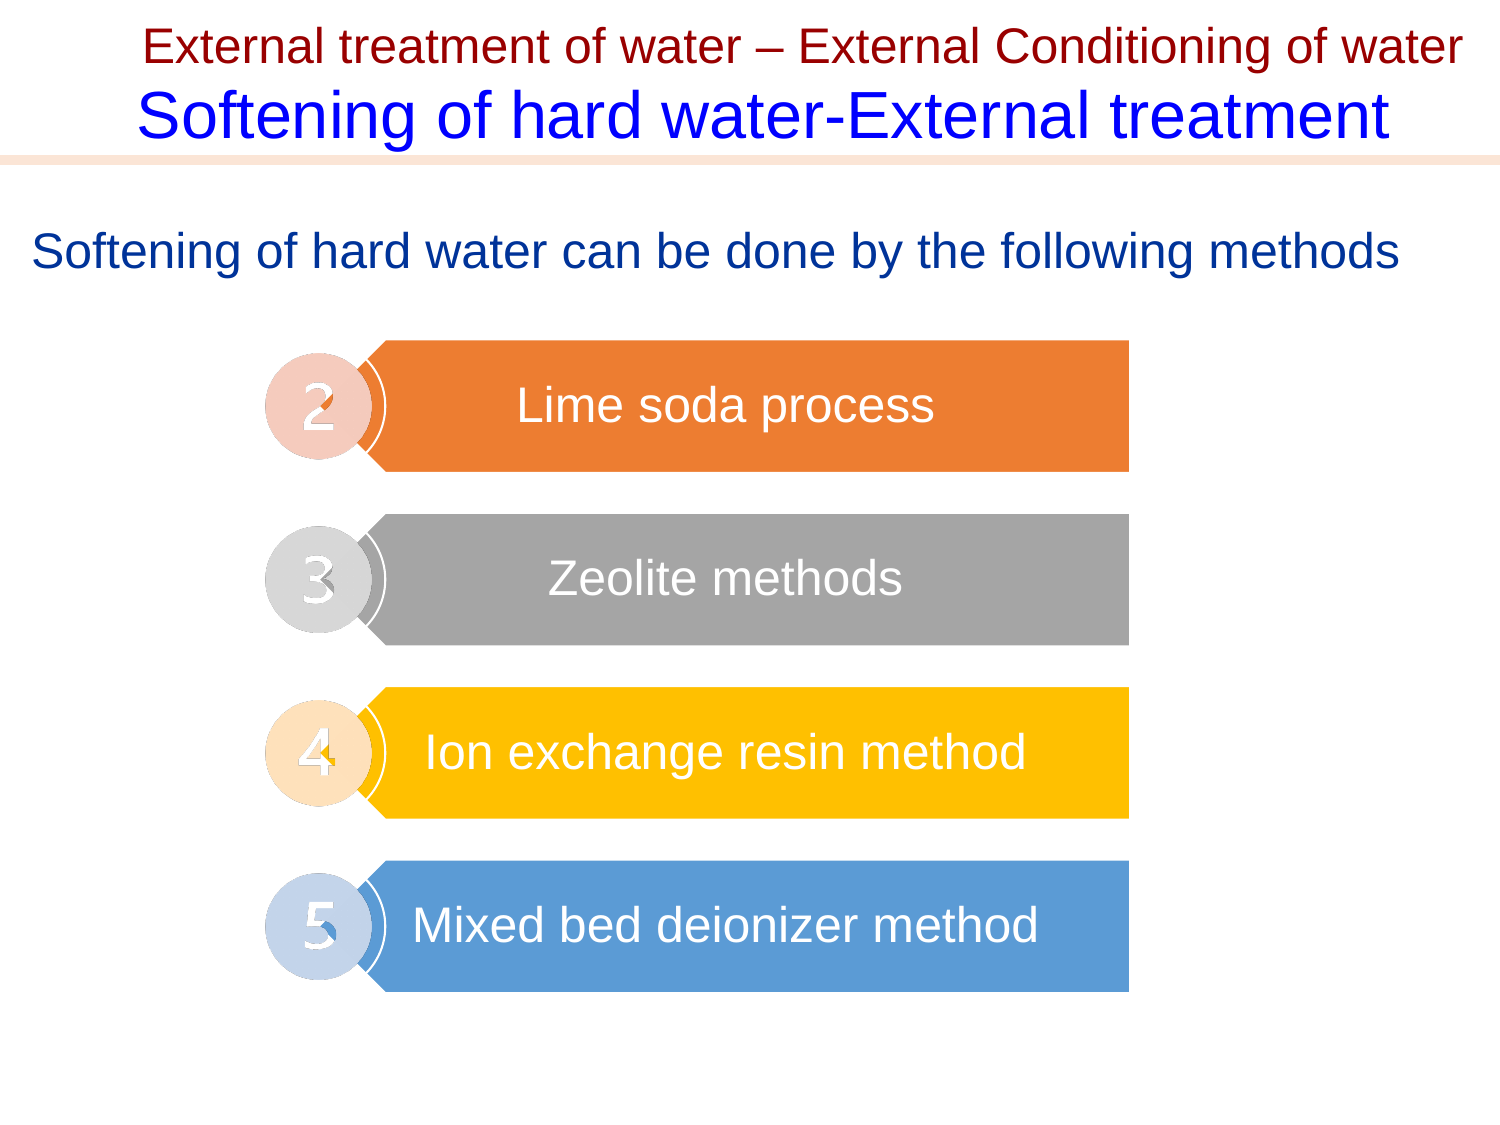

External treatment of water – External Conditioning of water
Softening of hard water-External treatment
Softening of hard water can be done by the following methods
Lime soda process
Zeolite methods
Ion exchange resin method
Mixed bed deionizer method